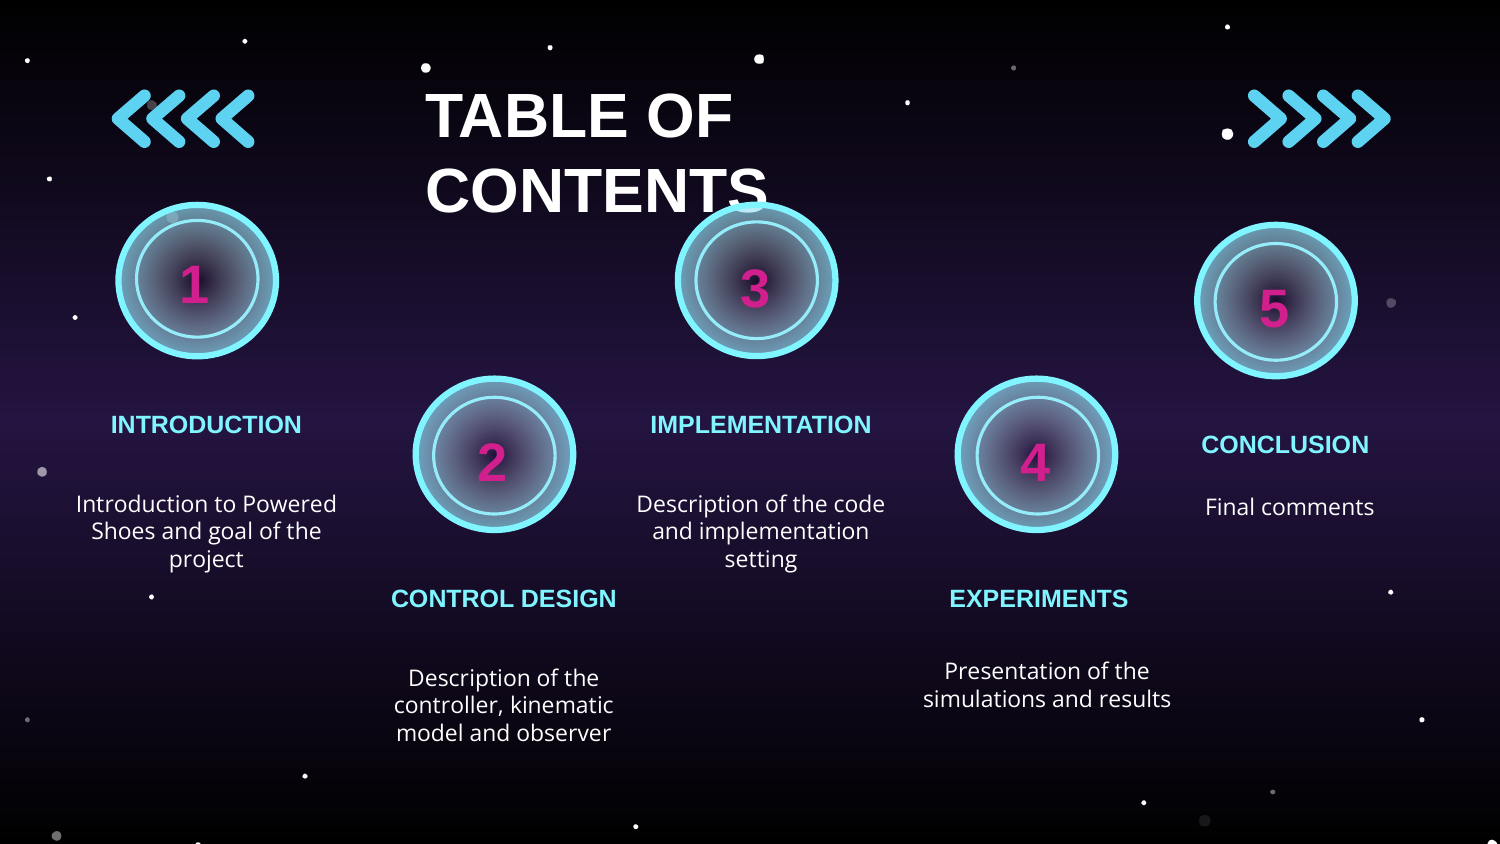

# TABLE OF CONTENTS

1
3
5
IMPLEMENTATION
INTRODUCTION

CONCLUSION

2
4
Description of the code and implementation setting
Introduction to Powered Shoes and goal of the project
Final comments
CONTROL DESIGN
EXPERIMENTS
Presentation of the simulations and results
Description of the controller, kinematic model and observer